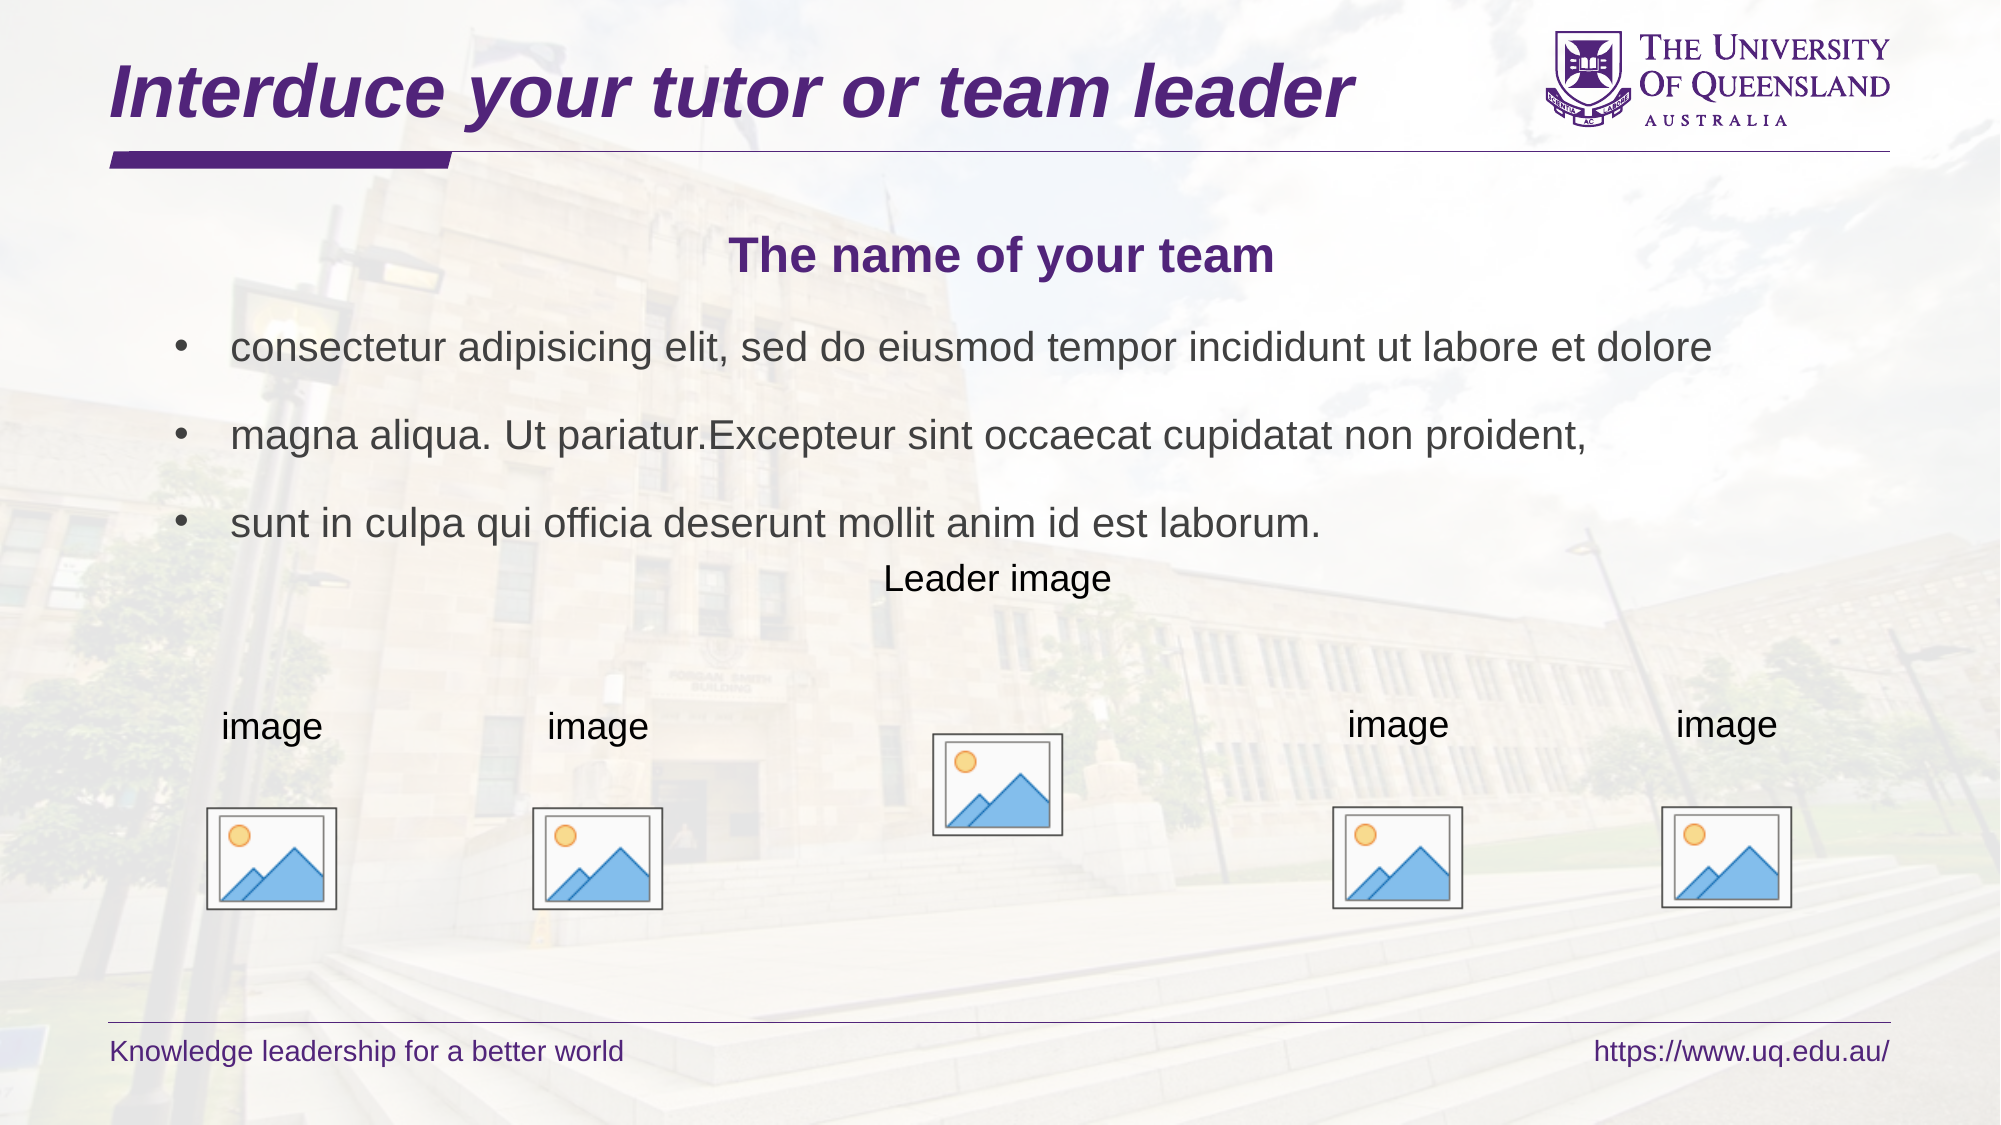

# Interduce your tutor or team leader
The name of your team
consectetur adipisicing elit, sed do eiusmod tempor incididunt ut labore et dolore
magna aliqua. Ut pariatur.Excepteur sint occaecat cupidatat non proident,
sunt in culpa qui officia deserunt mollit anim id est laborum.